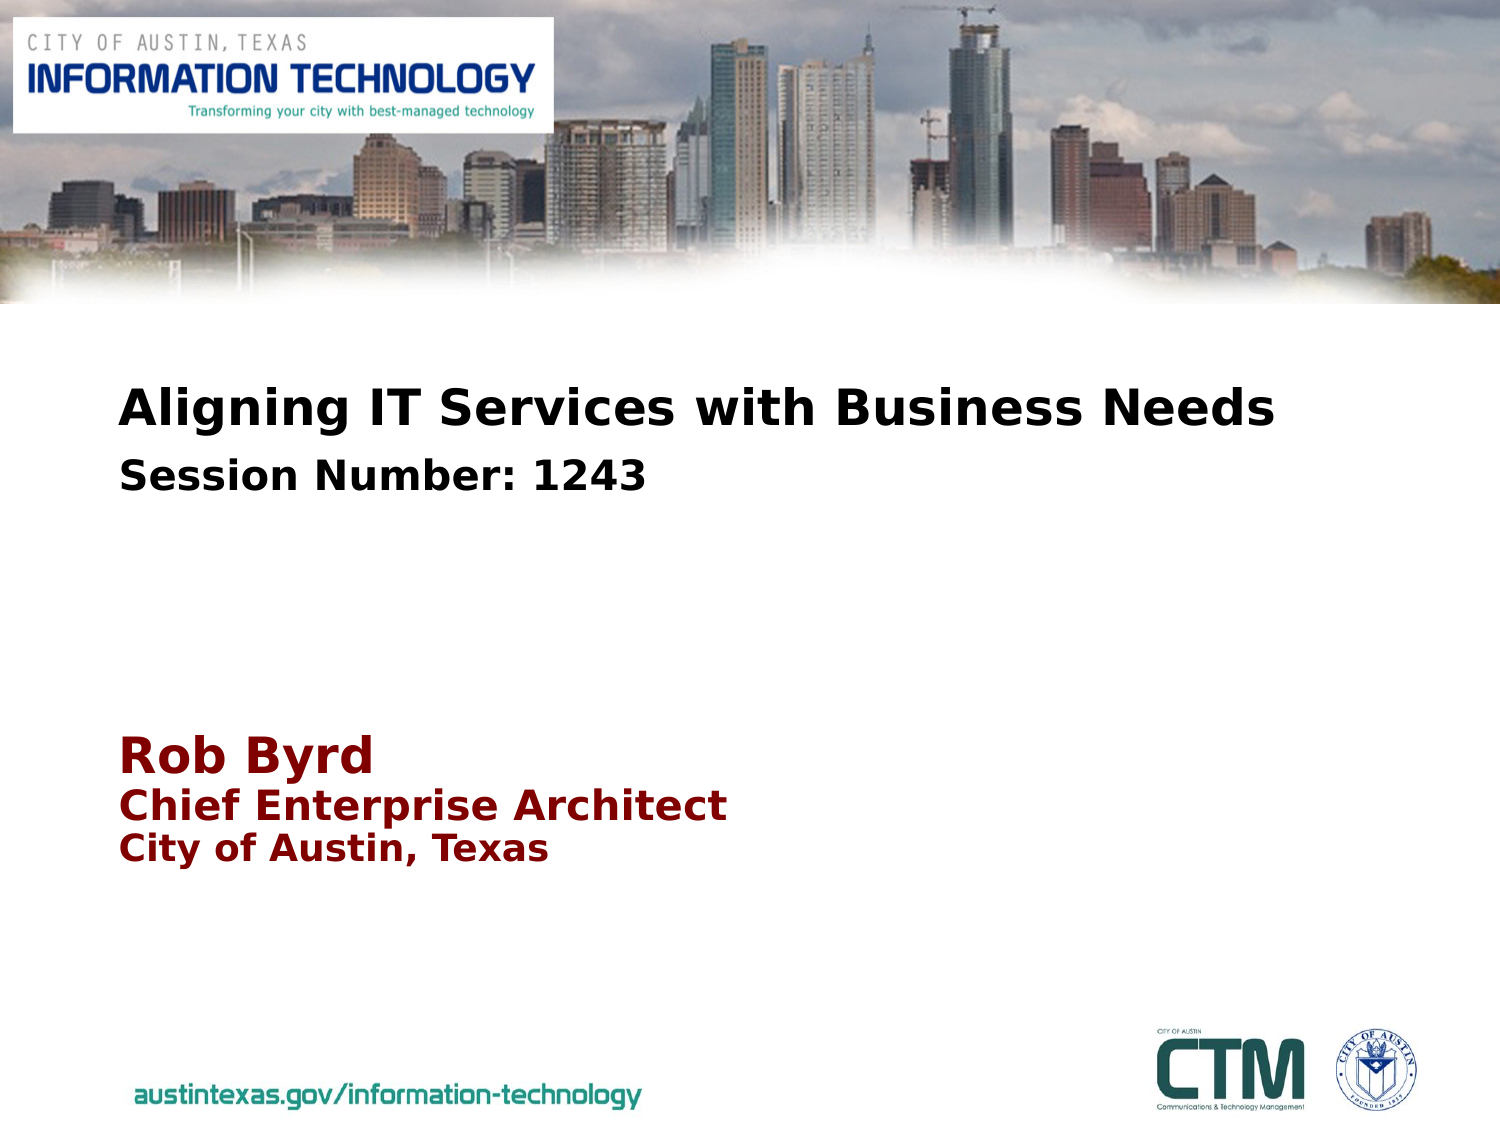

Aligning IT Services with Business Needs
Session Number: 1243
# Rob Byrd Chief Enterprise Architect City of Austin, Texas